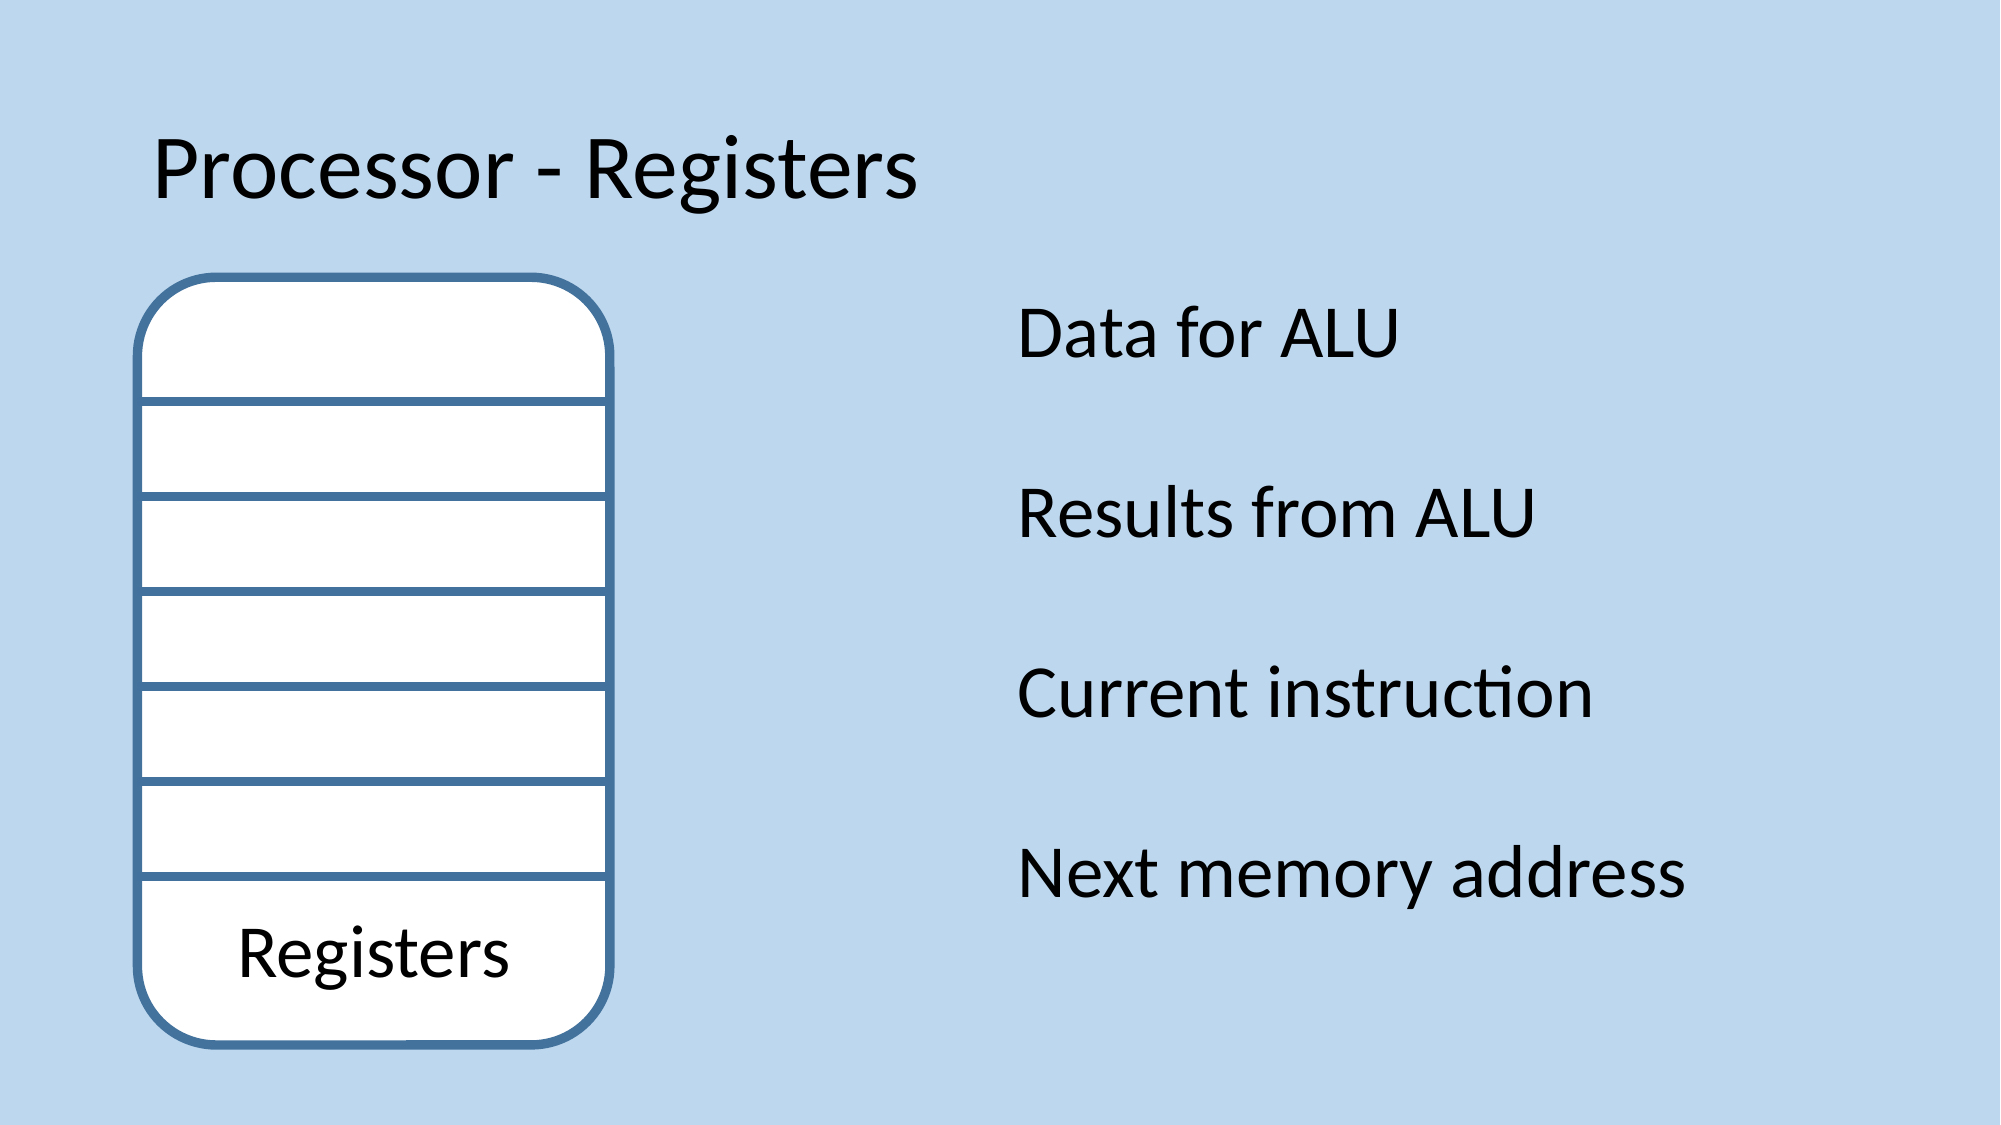

# Processor - Registers
Data for ALU

Results from ALU

Current instruction

Next memory address

Registers